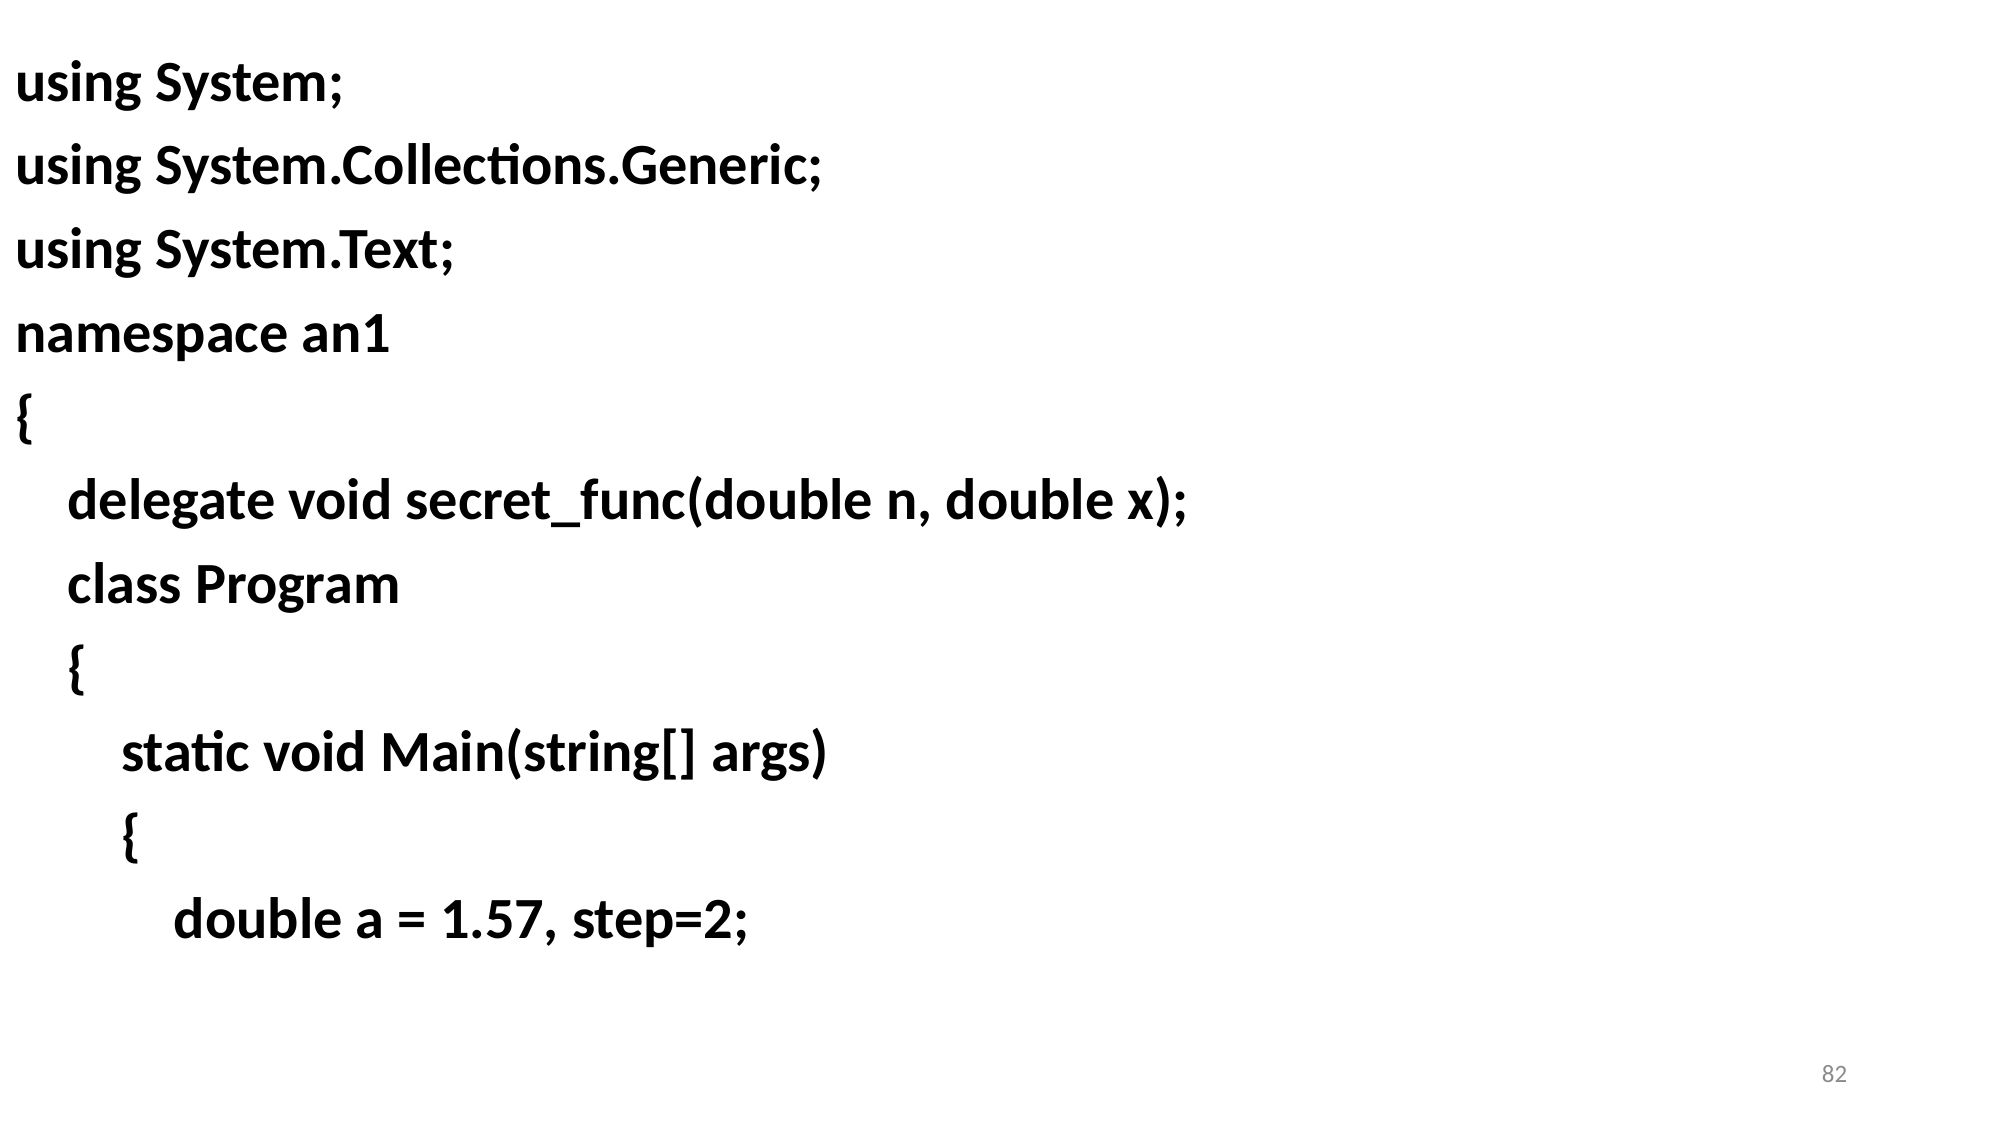

using System;
using System.Collections.Generic;
using System.Text;
namespace an1
{
    delegate void secret_func(double n, double x);
    class Program
    {
        static void Main(string[] args)
        {
            double a = 1.57, step=2;
82